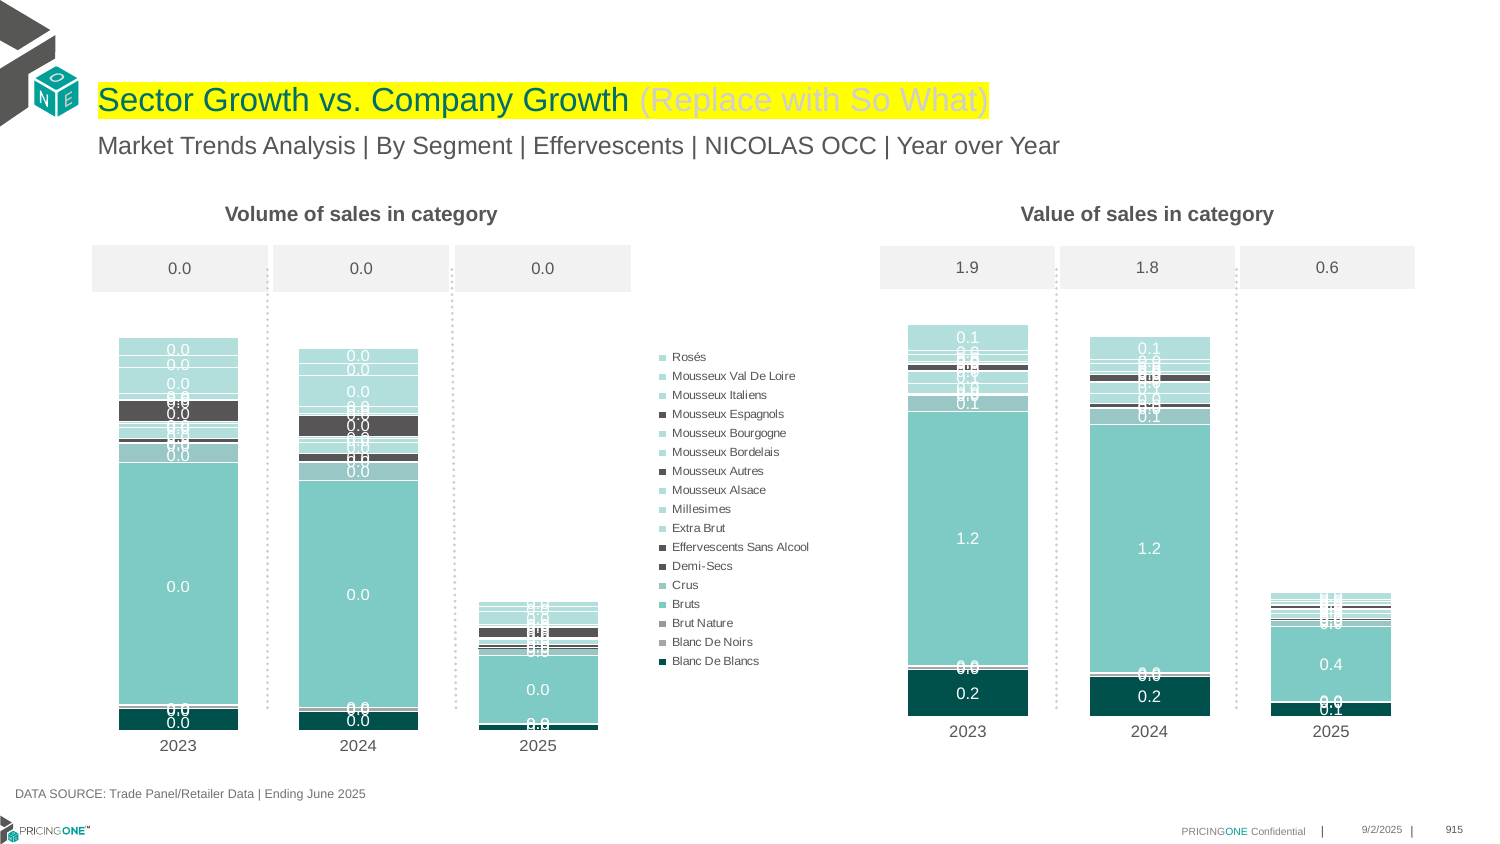

# Sector Growth vs. Company Growth (Replace with So What)
Market Trends Analysis | By Segment | Effervescents | NICOLAS OCC | Year over Year
| Value of sales in category |  |  |
| --- | --- | --- |
| 1.9 | 1.8 | 0.6 |
| Volume of sales in category |  |  |
| --- | --- | --- |
| 0.0 | 0.0 | 0.0 |

### Chart

| Category | Blanc De Blancs | Blanc De Noirs | Brut Nature | Bruts | Crus | Demi-Secs | Effervescents Sans Alcool | Extra Brut | Millesimes | Mousseux Alsace | Mousseux Autres | Mousseux Bordelais | Mousseux Bourgogne | Mousseux Espagnols | Mousseux Italiens | Mousseux Val De Loire | Rosés |
|---|---|---|---|---|---|---|---|---|---|---|---|---|---|---|---|---|---|
| 2023 | 0.220117 | 0.015186 | 0.006092 | 1.213379 | 0.077935 | 0.004655 | 0.004964 | 0.04681 | 0.056588 | 0.006943 | 0.028971 | 0.002366 | 0.01006 | 2.6e-05 | 0.034329 | 0.019107 | 0.121132 |
| 2024 | 0.18856 | 0.015475 | 0.004065 | 1.186566 | 0.076094 | 0.003578 | 0.016745 | 0.047776 | 0.054131 | 0.006924 | 0.030542 | 0.002721 | 0.012276 | 6e-06 | 0.037383 | 0.019973 | 0.108647 |
| 2025 | 0.06602 | 0.002792 | 0.001835 | 0.35561 | 0.031002 | 0.000866 | 0.0072 | 0.022493 | 0.02343 | 0.002104 | 0.015339 | 0.00099 | 0.004338 | 4e-05 | 0.015535 | 0.009243 | 0.031835 |

### Chart

| Category | Blanc De Blancs | Blanc De Noirs | Brut Nature | Bruts | Crus | Demi-Secs | Effervescents Sans Alcool | Extra Brut | Millesimes | Mousseux Alsace | Mousseux Autres | Mousseux Bordelais | Mousseux Bourgogne | Mousseux Espagnols | Mousseux Italiens | Mousseux Val De Loire | Rosés |
|---|---|---|---|---|---|---|---|---|---|---|---|---|---|---|---|---|---|
| 2023 | 0.002259 | 0.000325 | 0.000107 | 0.025128 | 0.00203 | 0.000106 | 0.000323 | 0.001174 | 0.000381 | 0.0003 | 0.002098 | 0.000188 | 0.00061 | 4e-06 | 0.002609 | 0.001333 | 0.001836 |
| 2024 | 0.002037 | 0.000329 | 6.9e-05 | 0.023508 | 0.001915 | 8.1e-05 | 0.000842 | 0.001145 | 0.00036 | 0.000295 | 0.002095 | 0.0002 | 0.000757 | 1e-06 | 0.003191 | 0.001291 | 0.001587 |
| 2025 | 0.000697 | 6e-05 | 2.9e-05 | 0.007024 | 0.000777 | 2.3e-05 | 0.00033 | 0.000495 | 0.00013 | 8.8e-05 | 0.001052 | 7.7e-05 | 0.00024 | 3e-06 | 0.00131 | 0.000573 | 0.000476 |
DATA SOURCE: Trade Panel/Retailer Data | Ending June 2025

9/2/2025
915